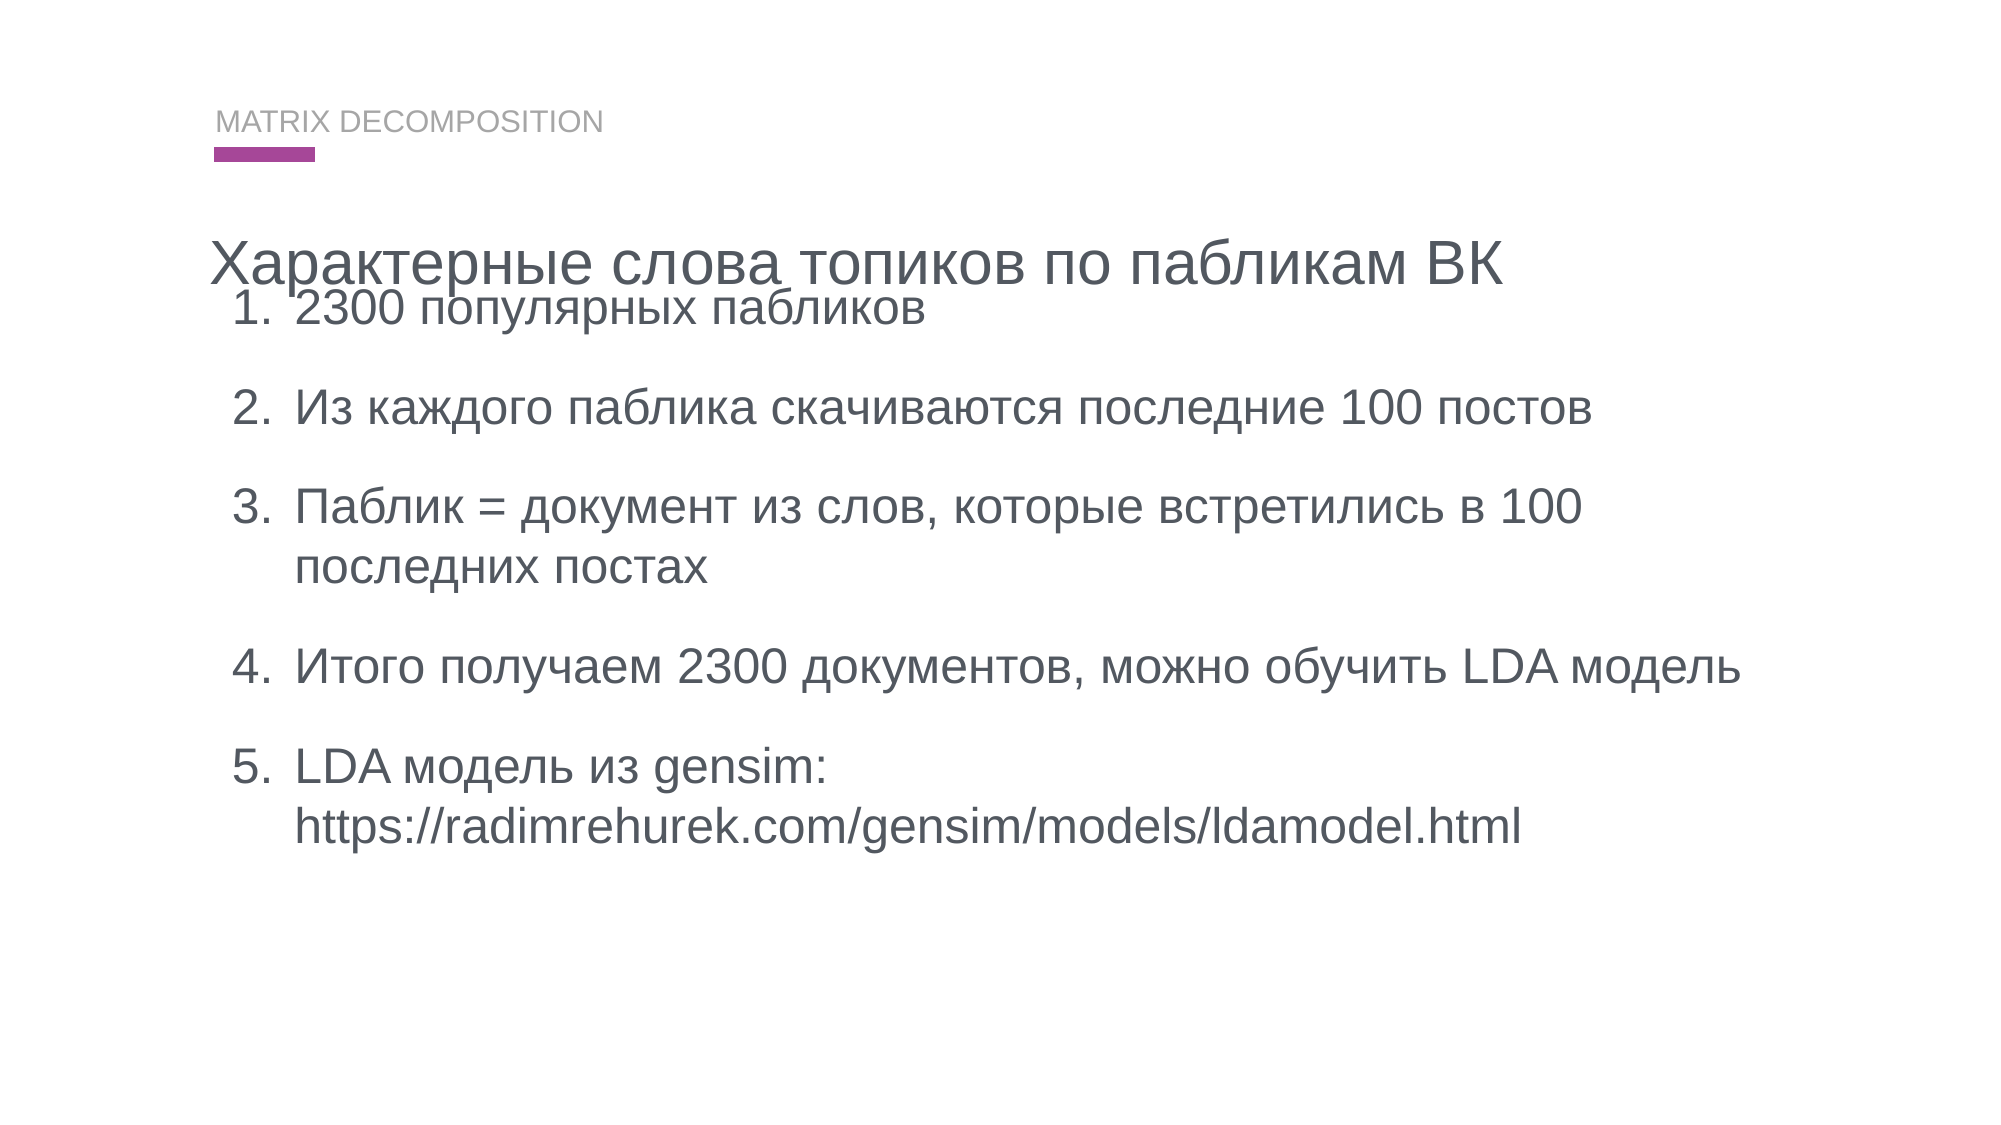

MATRIX DECOMPOSITION

Характерные слова топиков по пабликам ВК
2300 популярных пабликов
Из каждого паблика скачиваются последние 100 постов
Паблик = документ из слов, которые встретились в 100 последних постах
Итого получаем 2300 документов, можно обучить LDA модель
LDA модель из gensim: https://radimrehurek.com/gensim/models/ldamodel.html